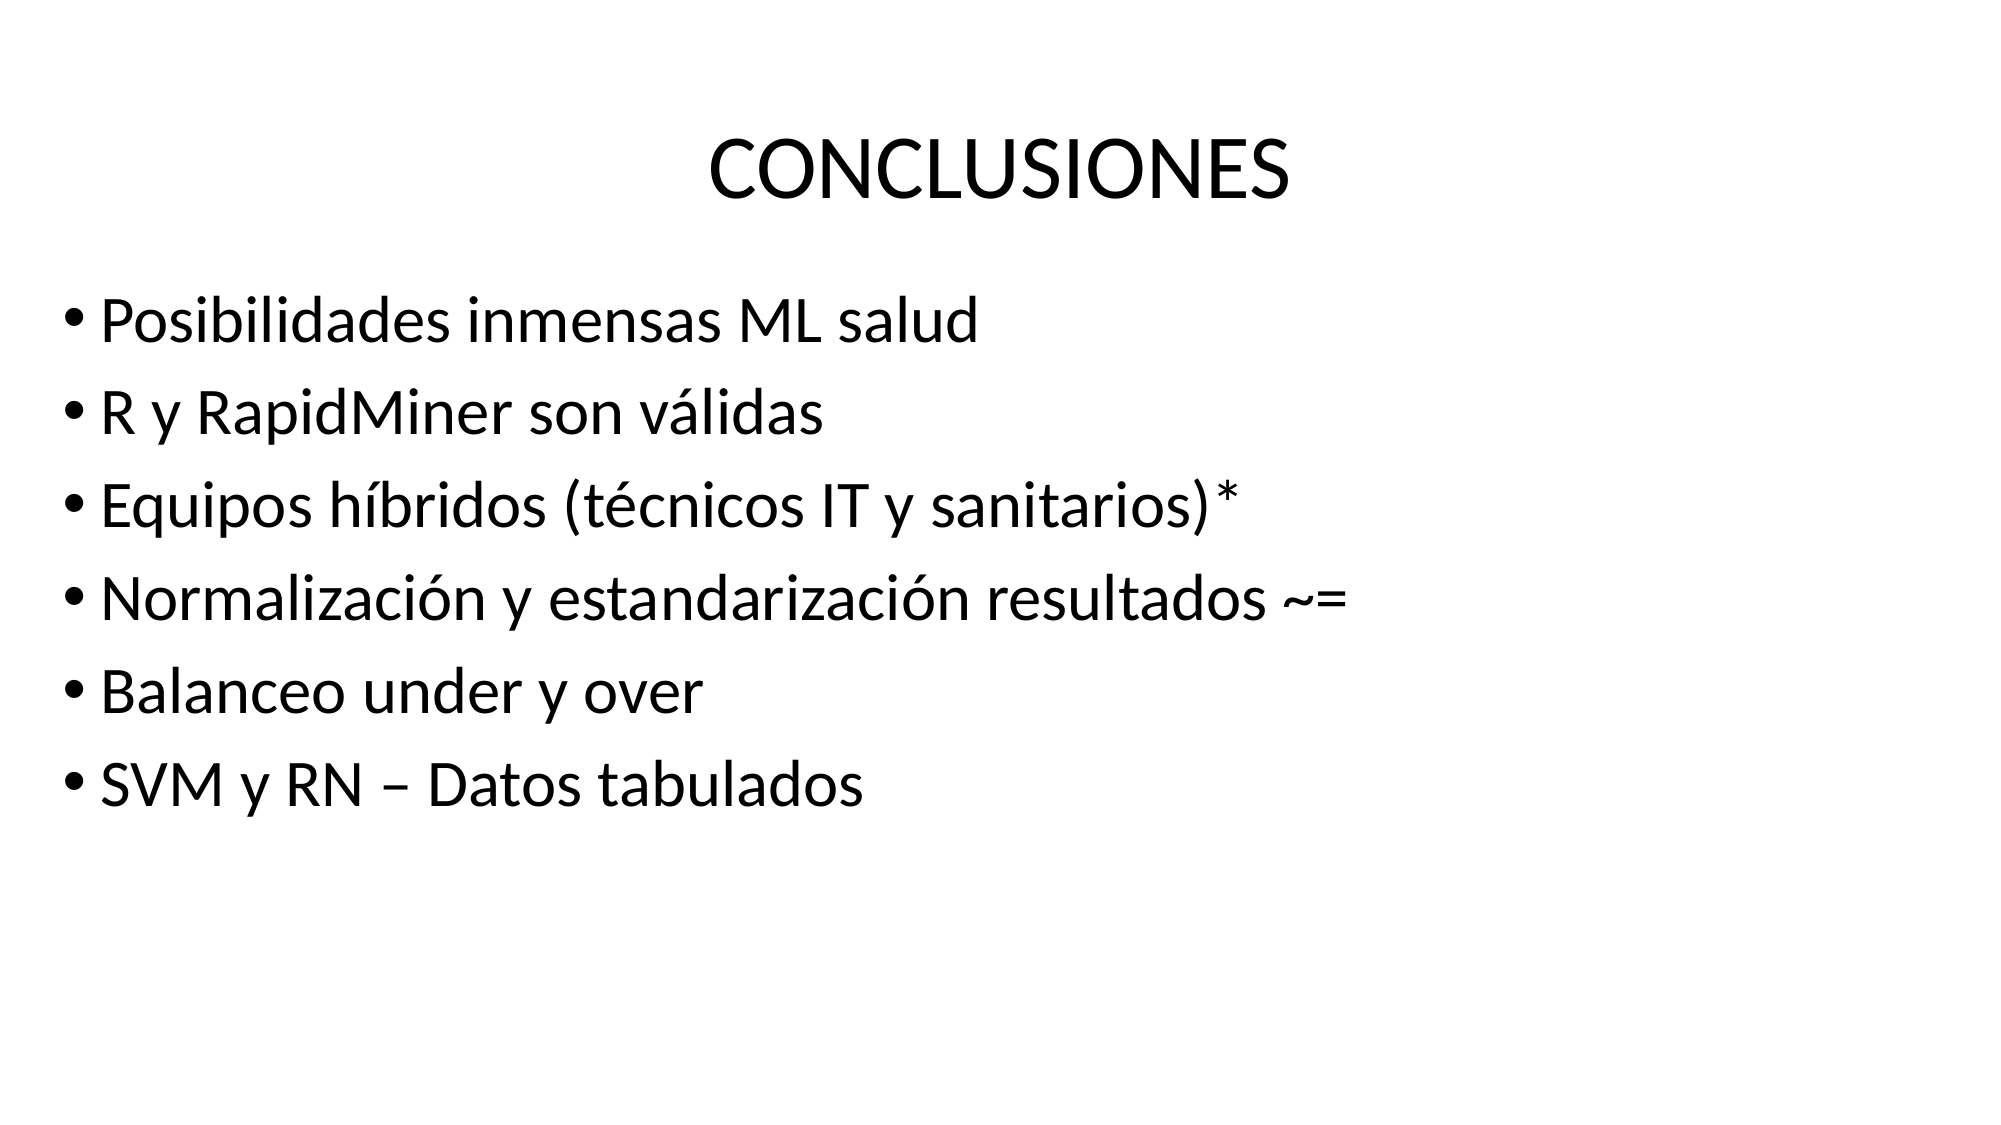

# CONCLUSIONES
Posibilidades inmensas ML salud
R y RapidMiner son válidas
Equipos híbridos (técnicos IT y sanitarios)*
Normalización y estandarización resultados ~=
Balanceo under y over
SVM y RN – Datos tabulados